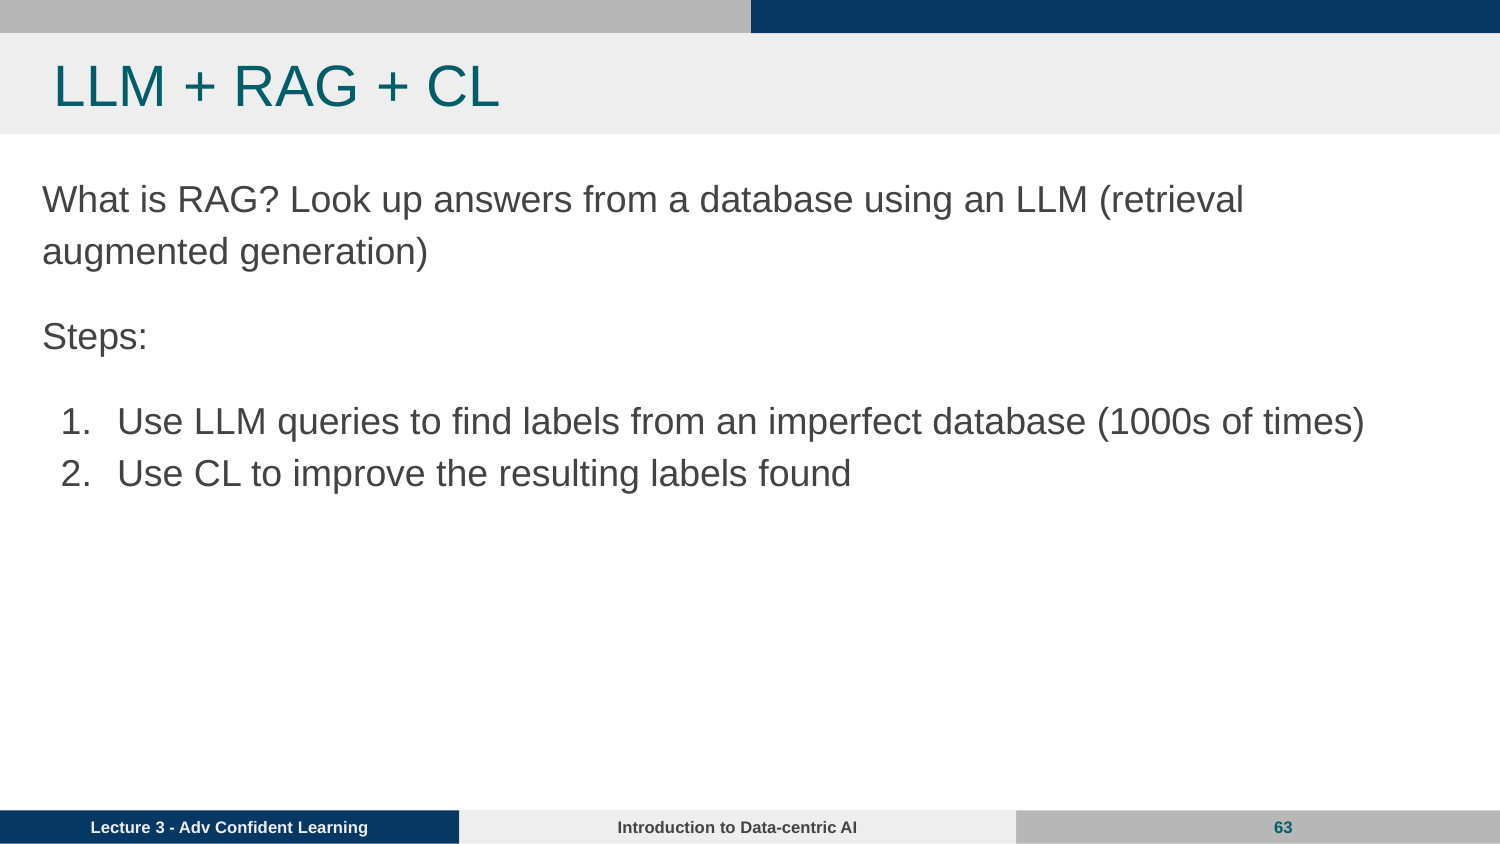

# LLM + RAG + CL
What is RAG? Look up answers from a database using an LLM (retrieval augmented generation)
Steps:
Use LLM queries to find labels from an imperfect database (1000s of times)
Use CL to improve the resulting labels found
63